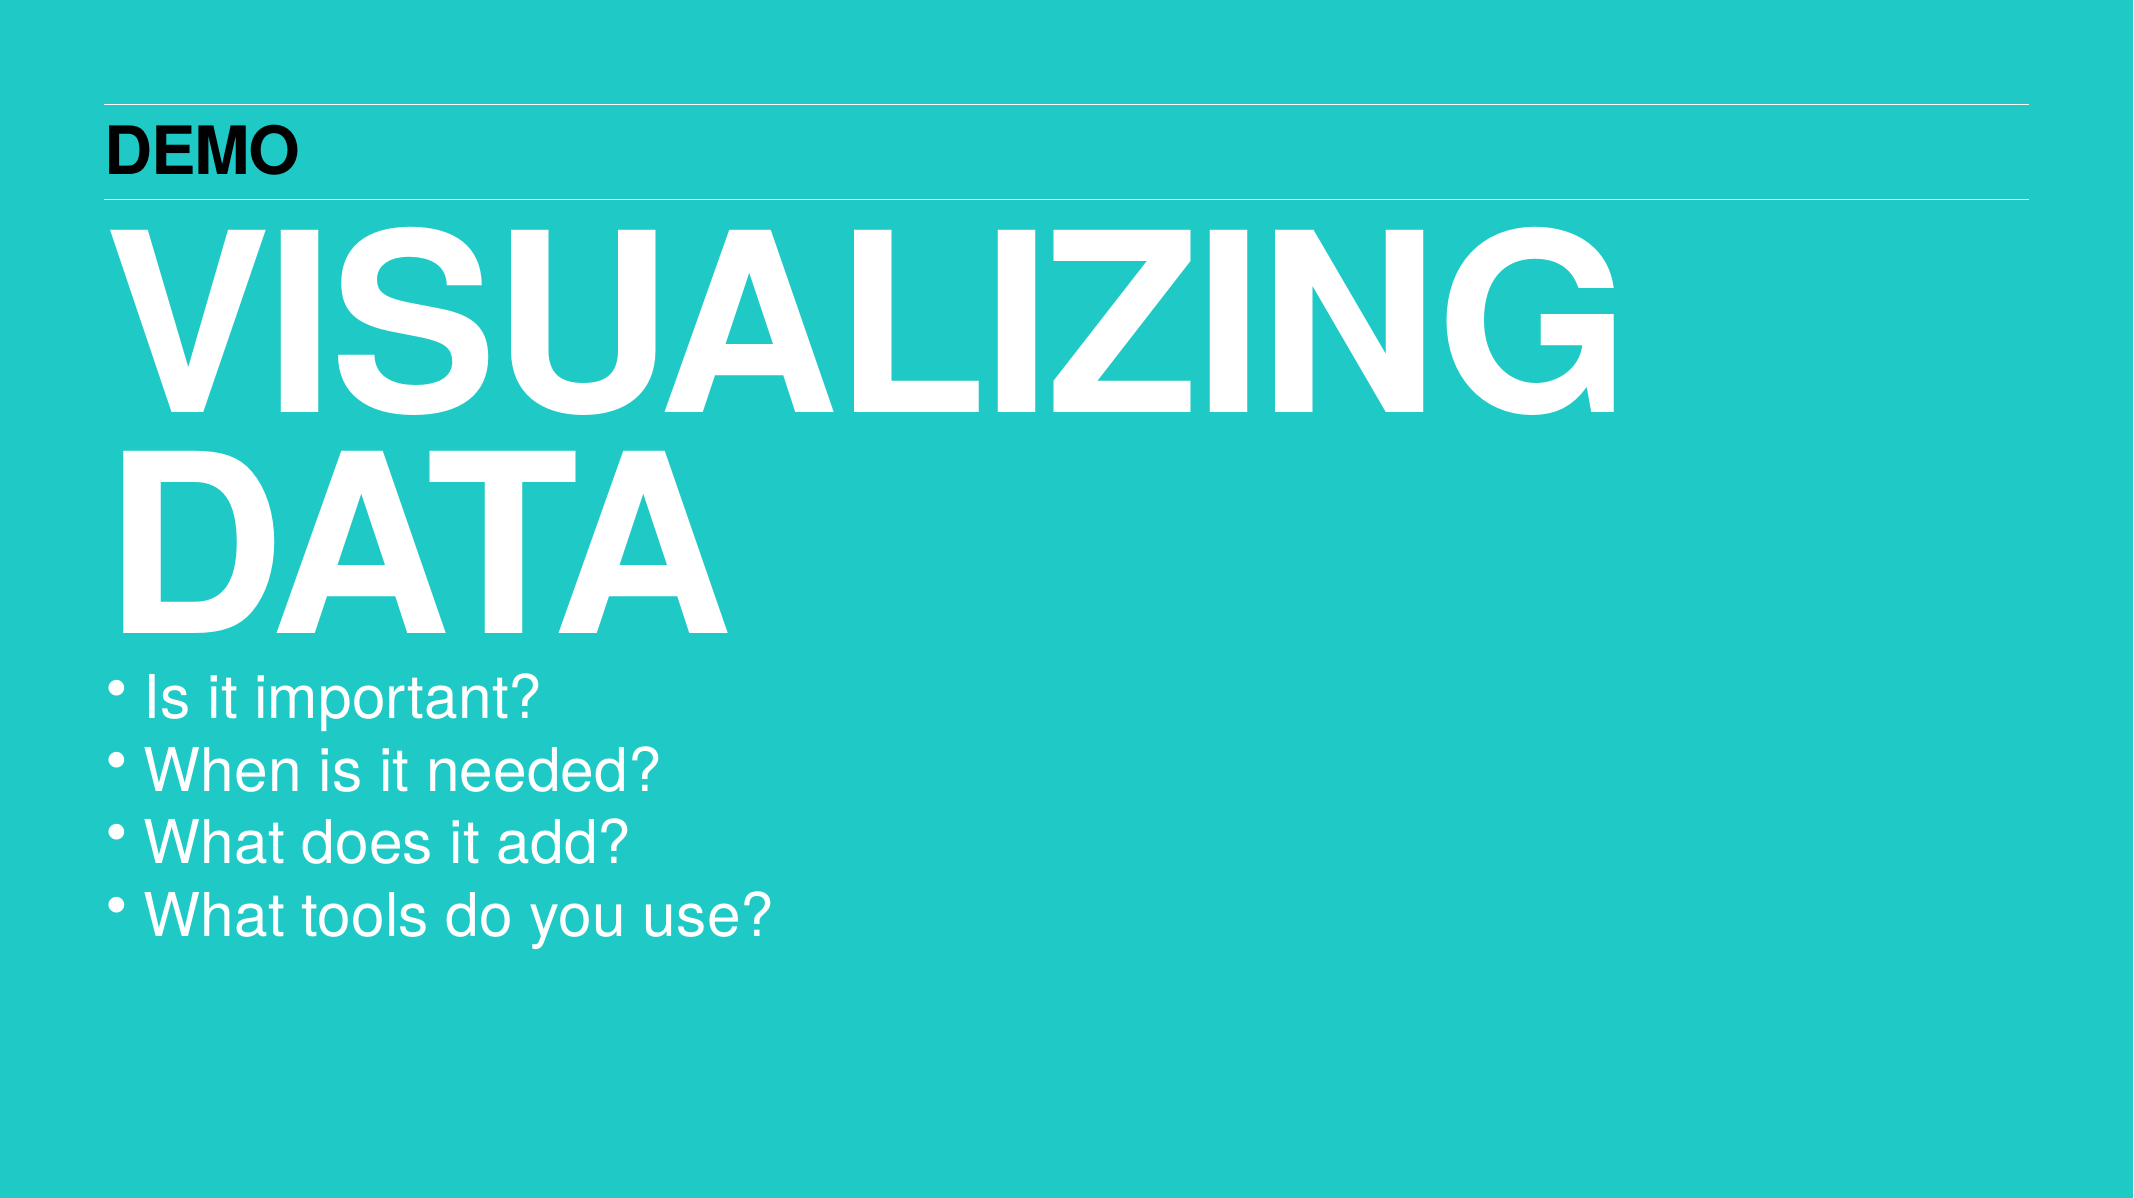

DEMO
VisualiZing data
Is it important?
When is it needed?
What does it add?
What tools do you use?